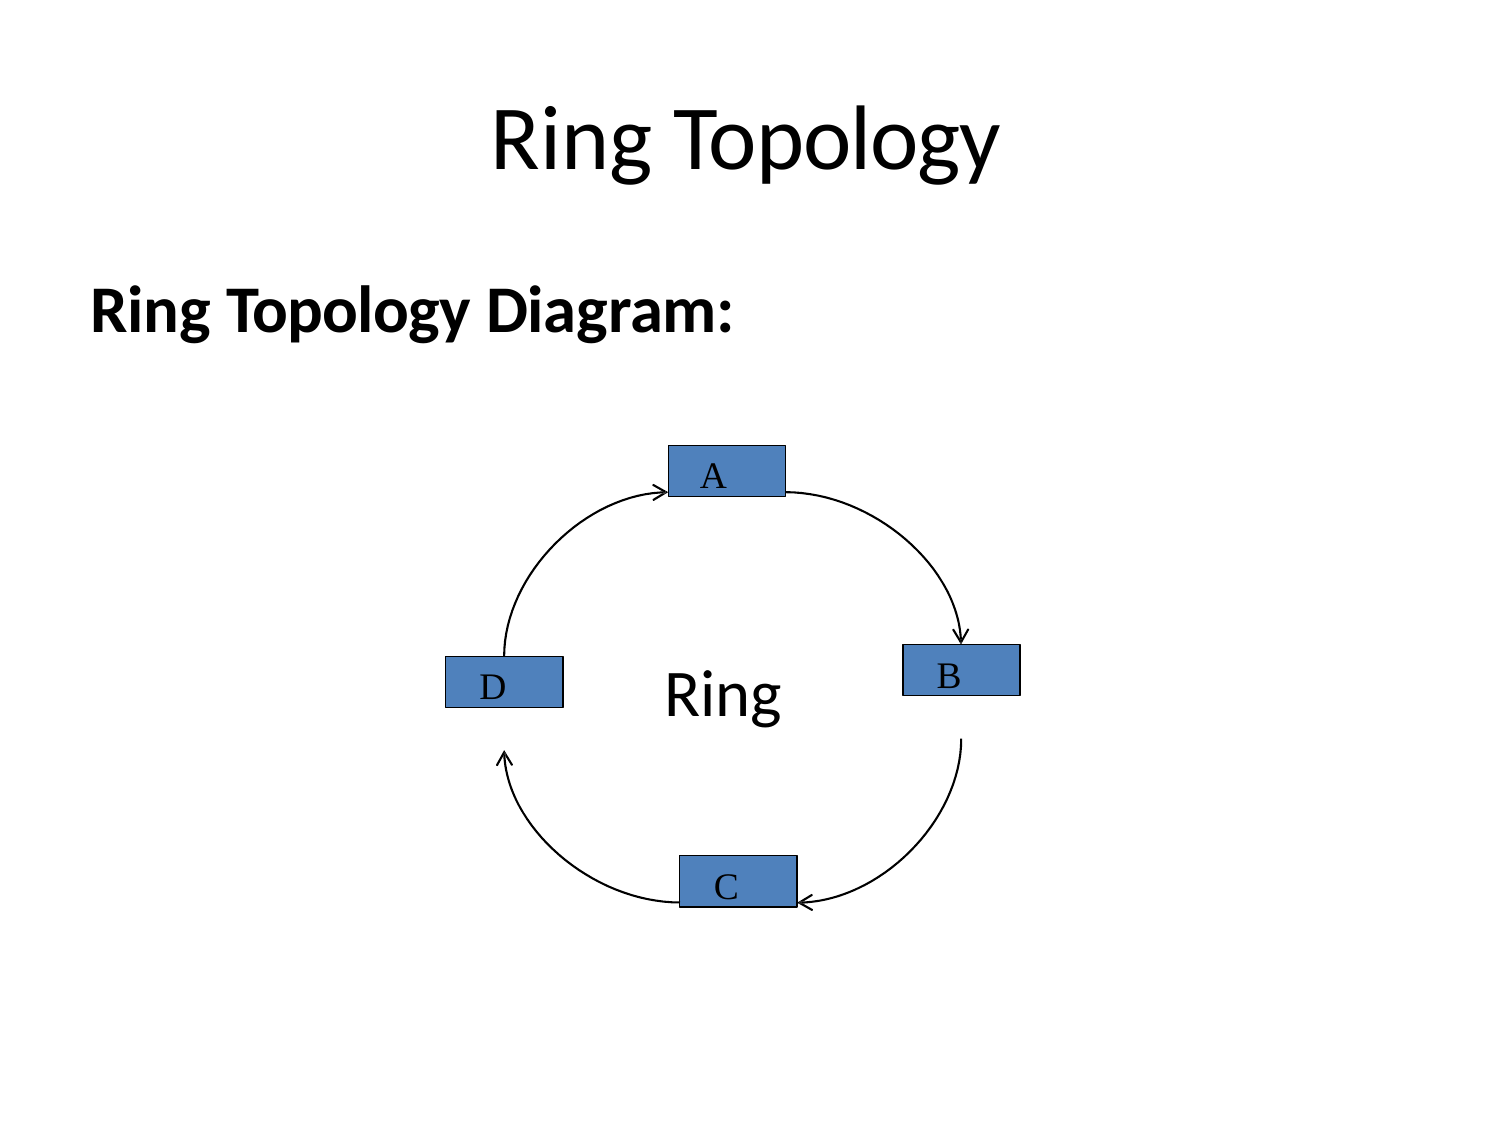

# Ring Topology
Ring Topology Diagram:
A

B
Ring
D

C